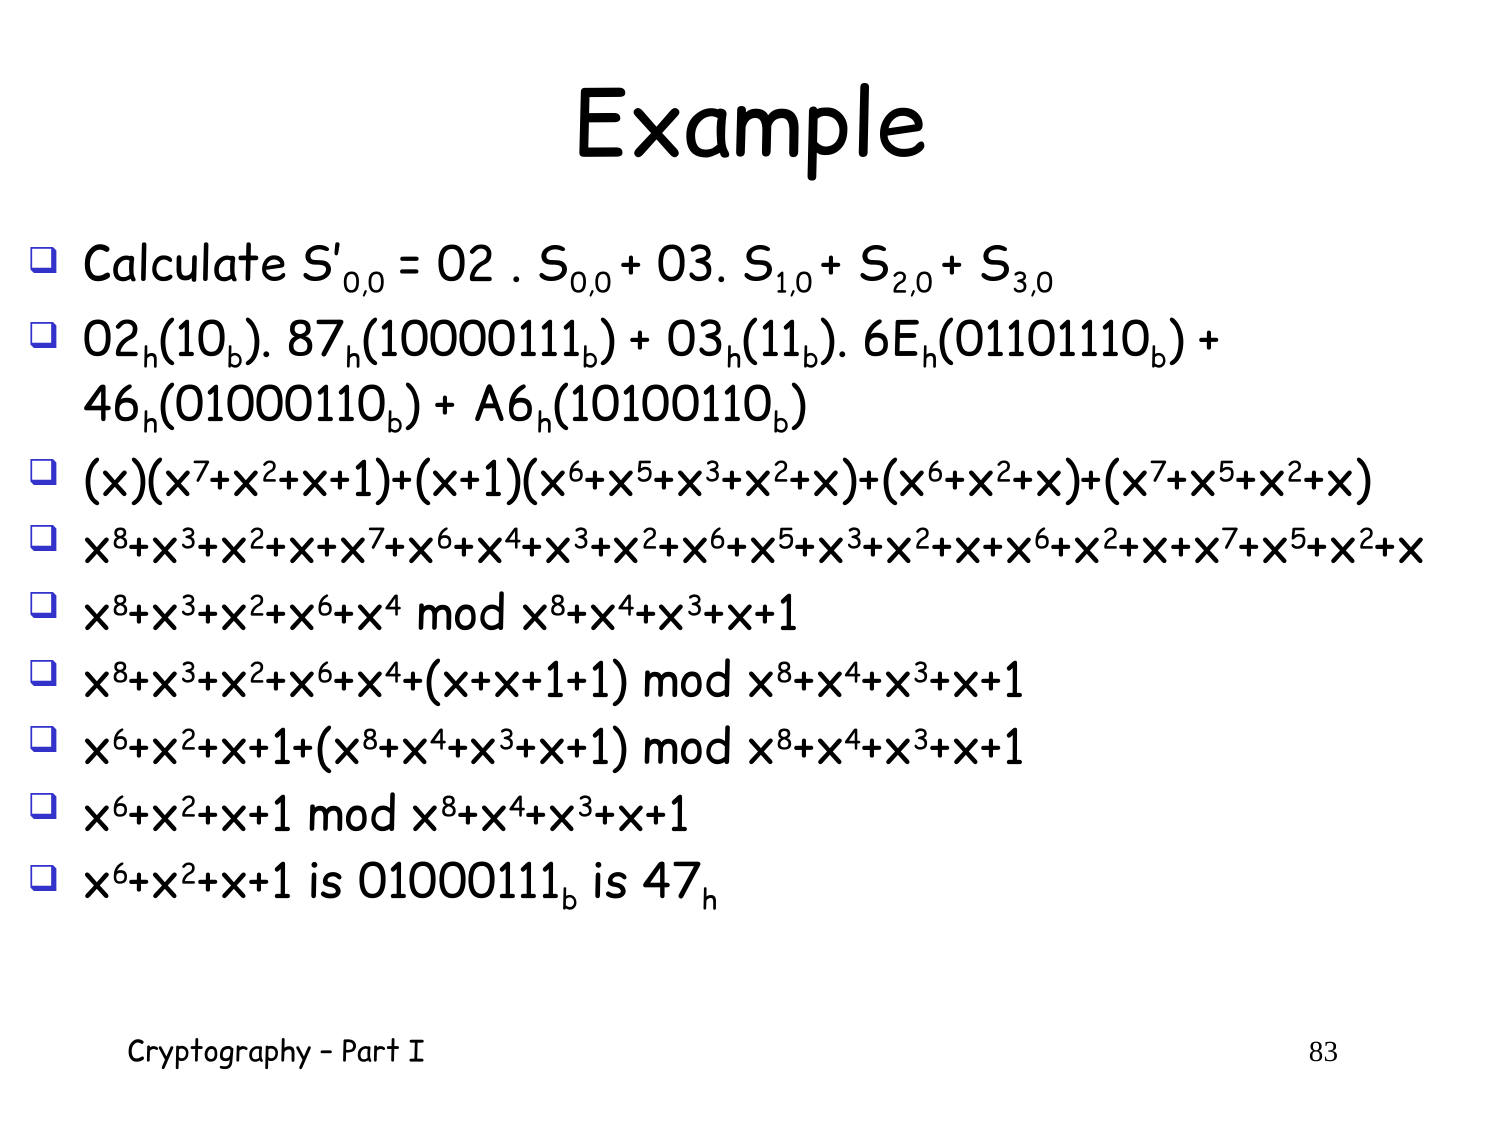

# Example
Calculate S’0,0 = 02 . S0,0 + 03. S1,0 + S2,0 + S3,0
02h(10b). 87h(10000111b) + 03h(11b). 6Eh(01101110b) + 46h(01000110b) + A6h(10100110b)
(x)(x7+x2+x+1)+(x+1)(x6+x5+x3+x2+x)+(x6+x2+x)+(x7+x5+x2+x)
x8+x3+x2+x+x7+x6+x4+x3+x2+x6+x5+x3+x2+x+x6+x2+x+x7+x5+x2+x
x8+x3+x2+x6+x4 mod x8+x4+x3+x+1
x8+x3+x2+x6+x4+(x+x+1+1) mod x8+x4+x3+x+1
x6+x2+x+1+(x8+x4+x3+x+1) mod x8+x4+x3+x+1
x6+x2+x+1 mod x8+x4+x3+x+1
x6+x2+x+1 is 01000111b is 47h

Cryptography – Part I                                                                                                     83